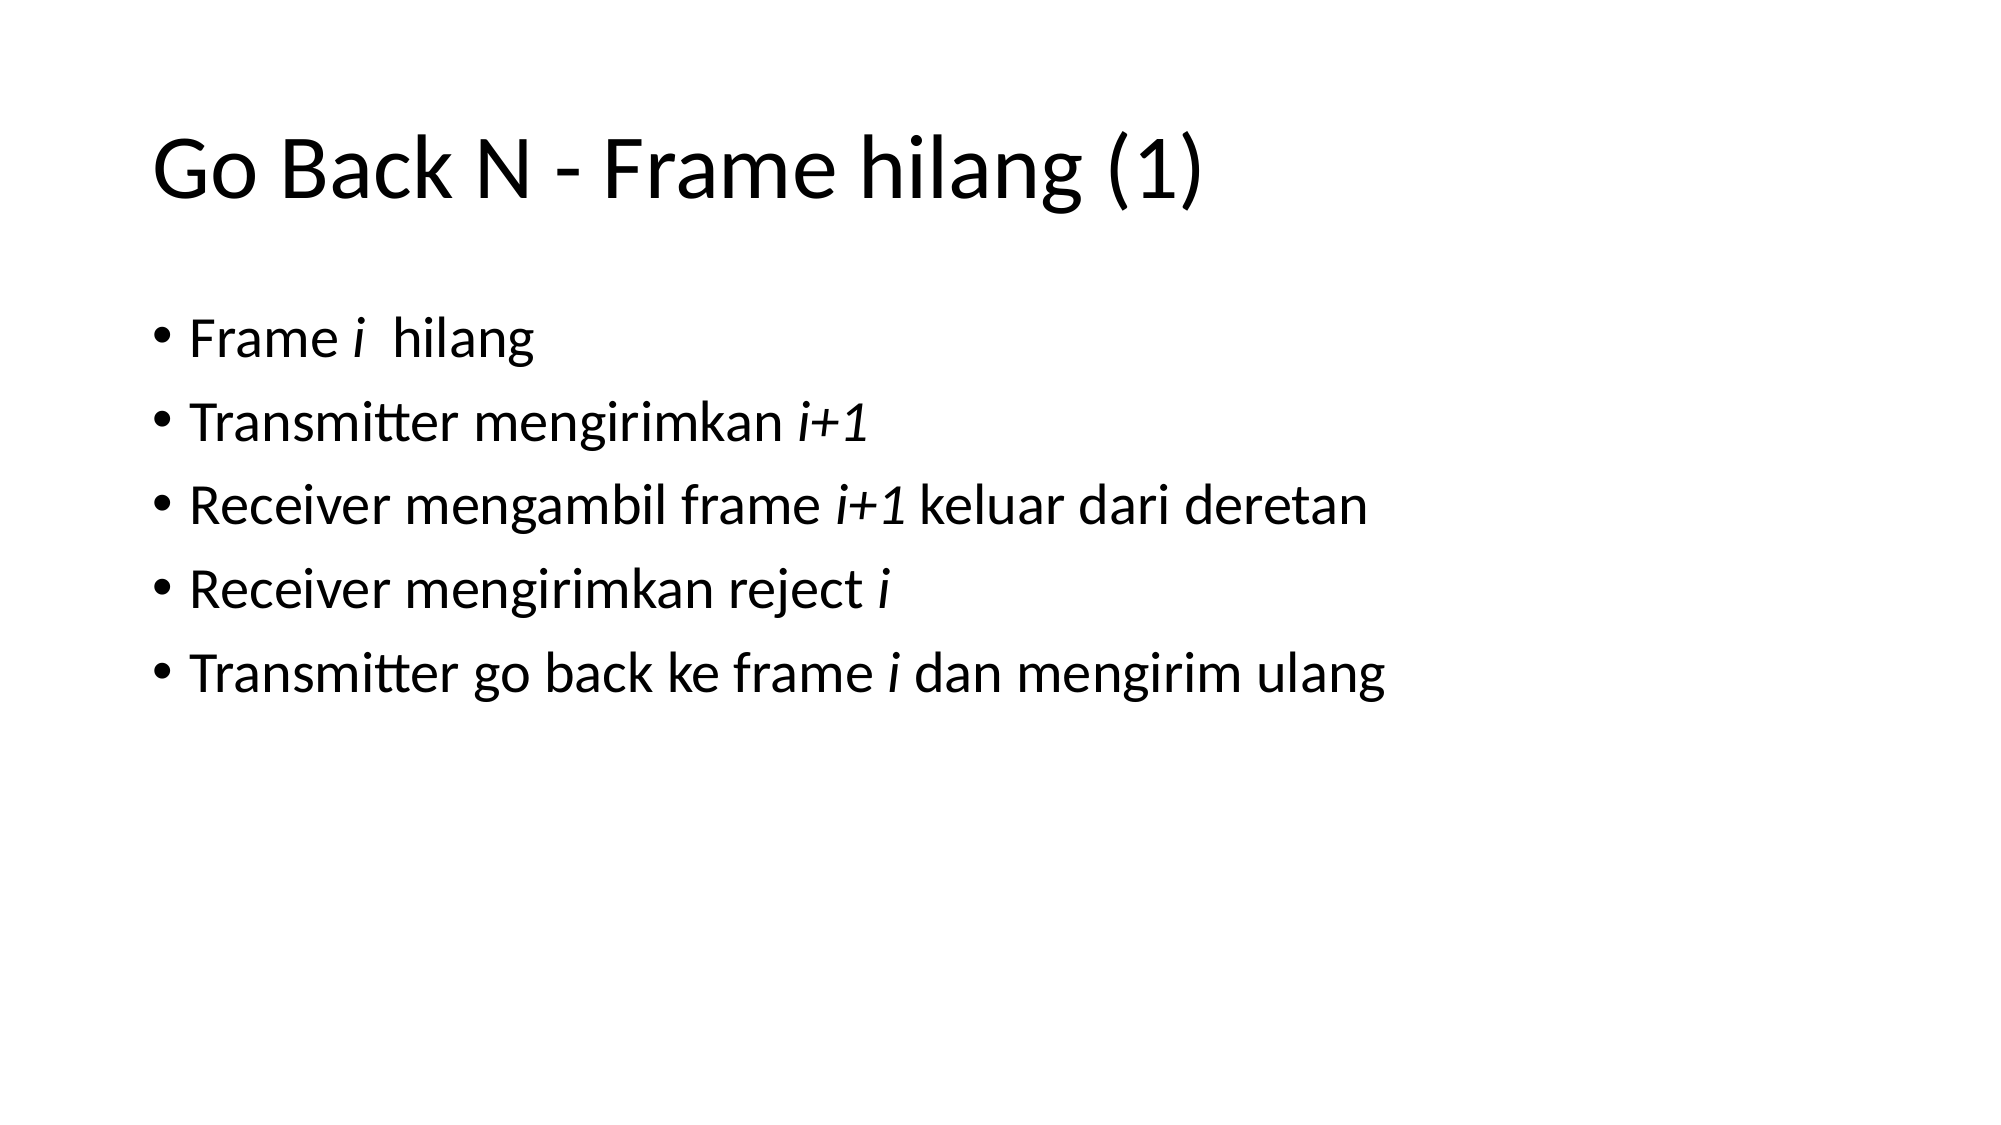

# Go Back N - Frame hilang (1)
Frame i  hilang
Transmitter mengirimkan i+1
Receiver mengambil frame i+1 keluar dari deretan
Receiver mengirimkan reject i
Transmitter go back ke frame i dan mengirim ulang